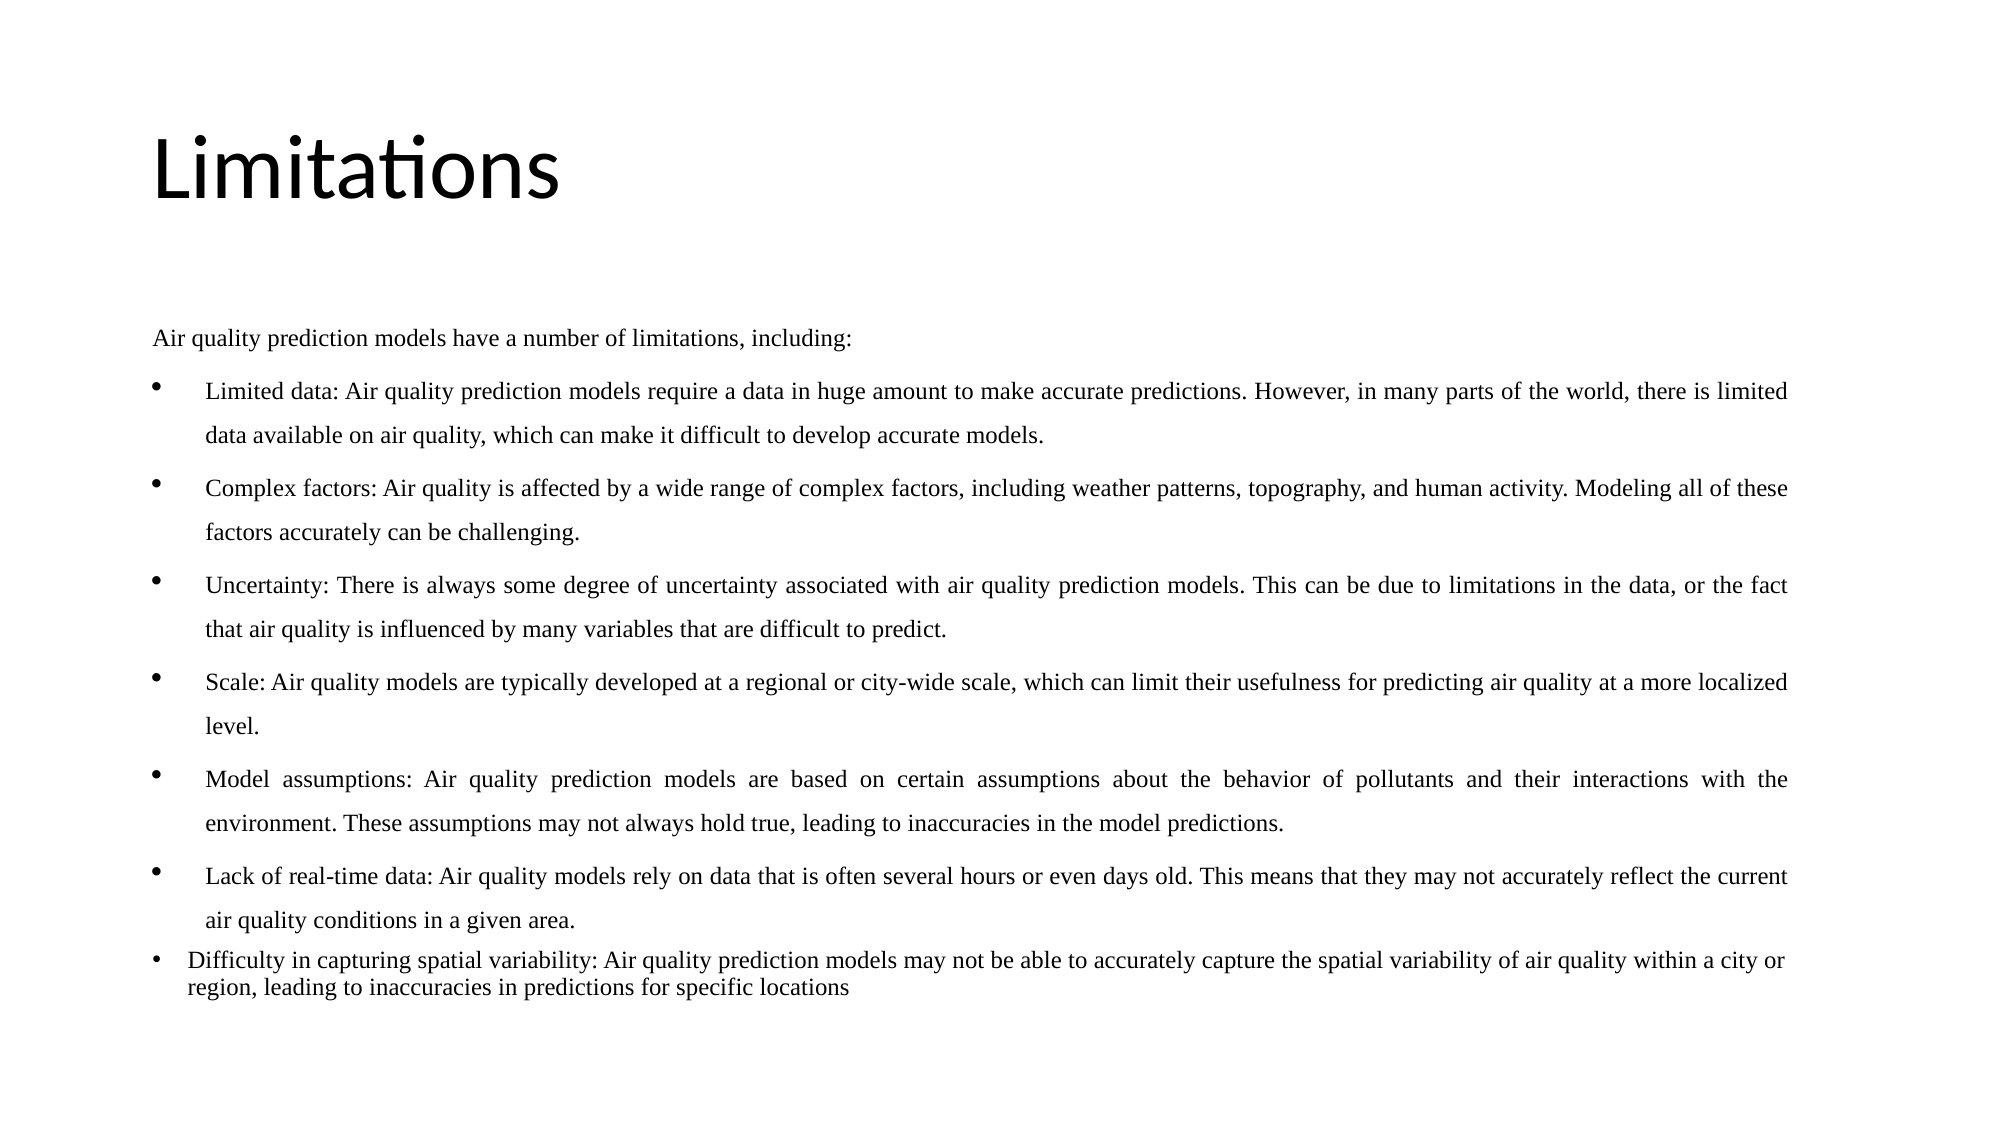

# Limitations
Air quality prediction models have a number of limitations, including:
Limited data: Air quality prediction models require a data in huge amount to make accurate predictions. However, in many parts of the world, there is limited data available on air quality, which can make it difficult to develop accurate models.
Complex factors: Air quality is affected by a wide range of complex factors, including weather patterns, topography, and human activity. Modeling all of these factors accurately can be challenging.
Uncertainty: There is always some degree of uncertainty associated with air quality prediction models. This can be due to limitations in the data, or the fact that air quality is influenced by many variables that are difficult to predict.
Scale: Air quality models are typically developed at a regional or city-wide scale, which can limit their usefulness for predicting air quality at a more localized level.
Model assumptions: Air quality prediction models are based on certain assumptions about the behavior of pollutants and their interactions with the environment. These assumptions may not always hold true, leading to inaccuracies in the model predictions.
Lack of real-time data: Air quality models rely on data that is often several hours or even days old. This means that they may not accurately reflect the current air quality conditions in a given area.
Difficulty in capturing spatial variability: Air quality prediction models may not be able to accurately capture the spatial variability of air quality within a city or region, leading to inaccuracies in predictions for specific locations